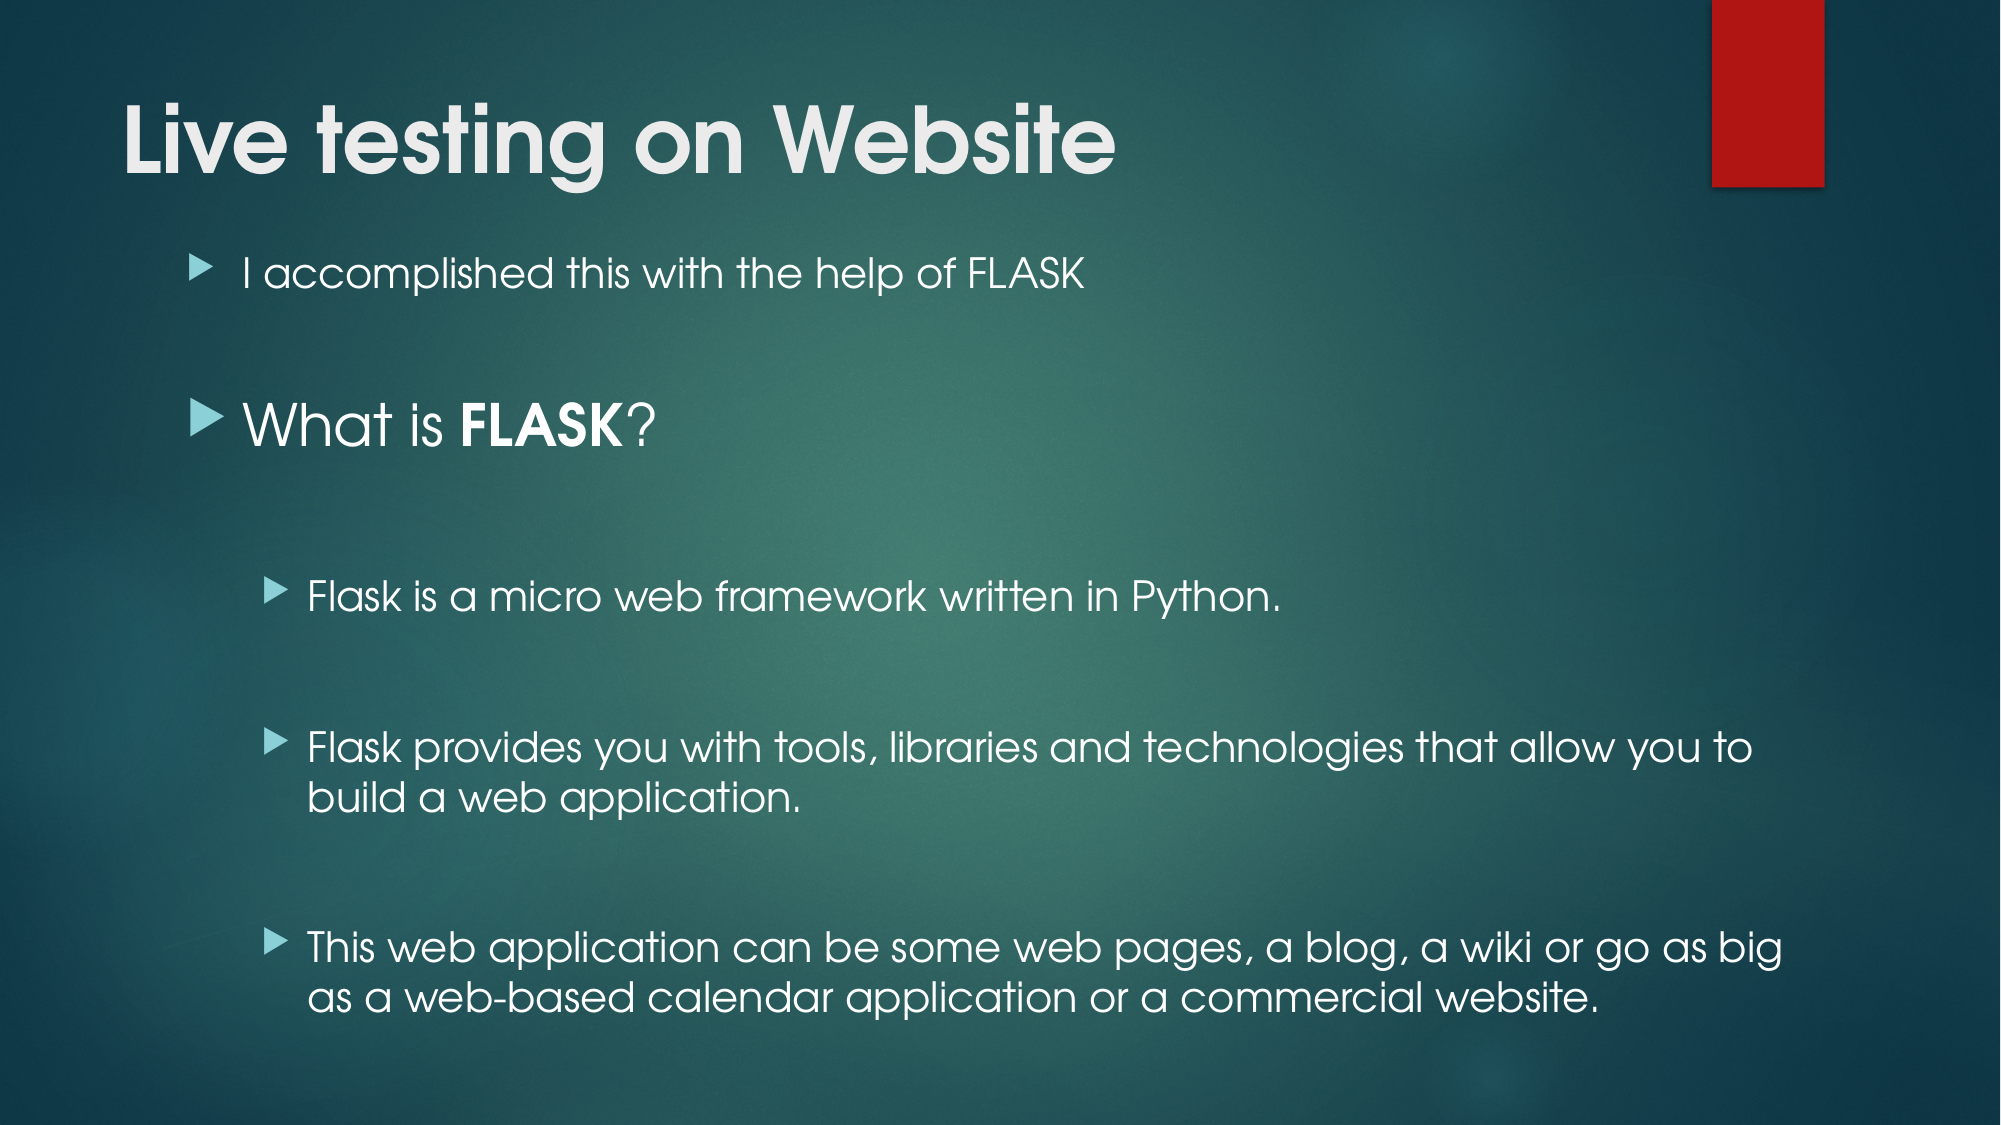

# Live testing on Website
I accomplished this with the help of FLASK

What is FLASK?

Flask is a micro web framework written in Python.

Flask provides you with tools, libraries and technologies that allow you to build a web application.

This web application can be some web pages, a blog, a wiki or go as big as a web-based calendar application or a commercial website.